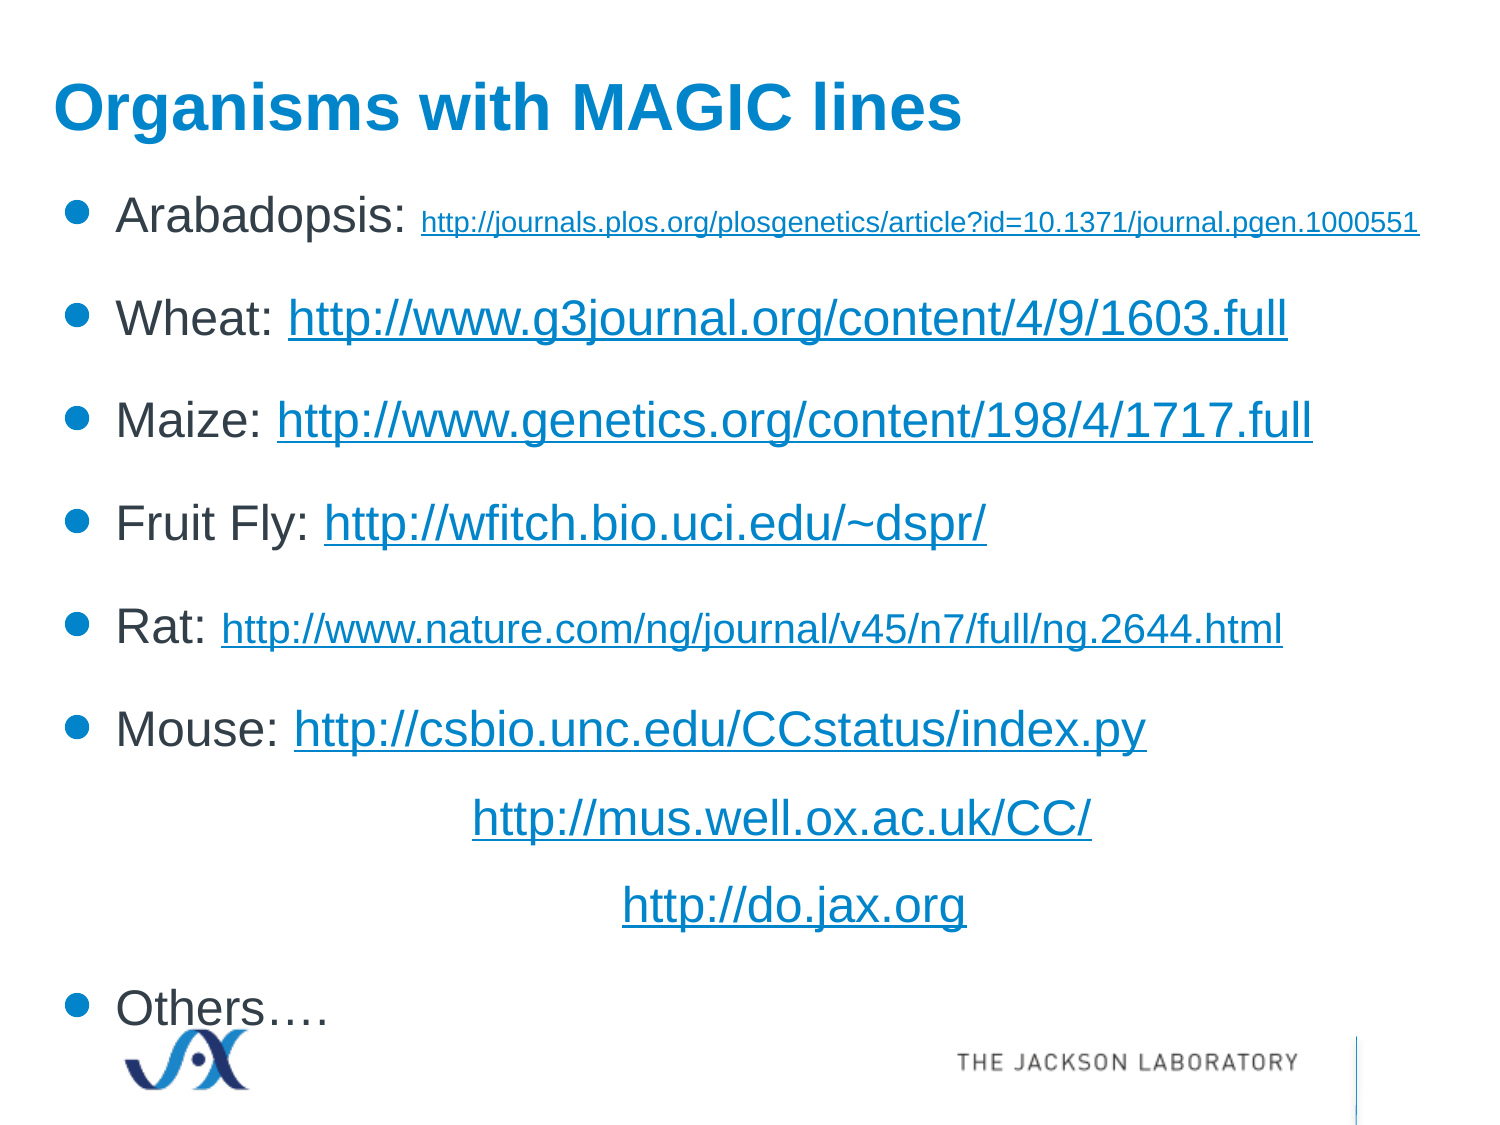

Organisms with MAGIC lines
Arabadopsis: http://journals.plos.org/plosgenetics/article?id=10.1371/journal.pgen.1000551
Wheat: http://www.g3journal.org/content/4/9/1603.full
Maize: http://www.genetics.org/content/198/4/1717.full
Fruit Fly: http://wfitch.bio.uci.edu/~dspr/
Rat: http://www.nature.com/ng/journal/v45/n7/full/ng.2644.html
Mouse: http://csbio.unc.edu/CCstatus/index.py
		http://mus.well.ox.ac.uk/CC/
			http://do.jax.org
Others….